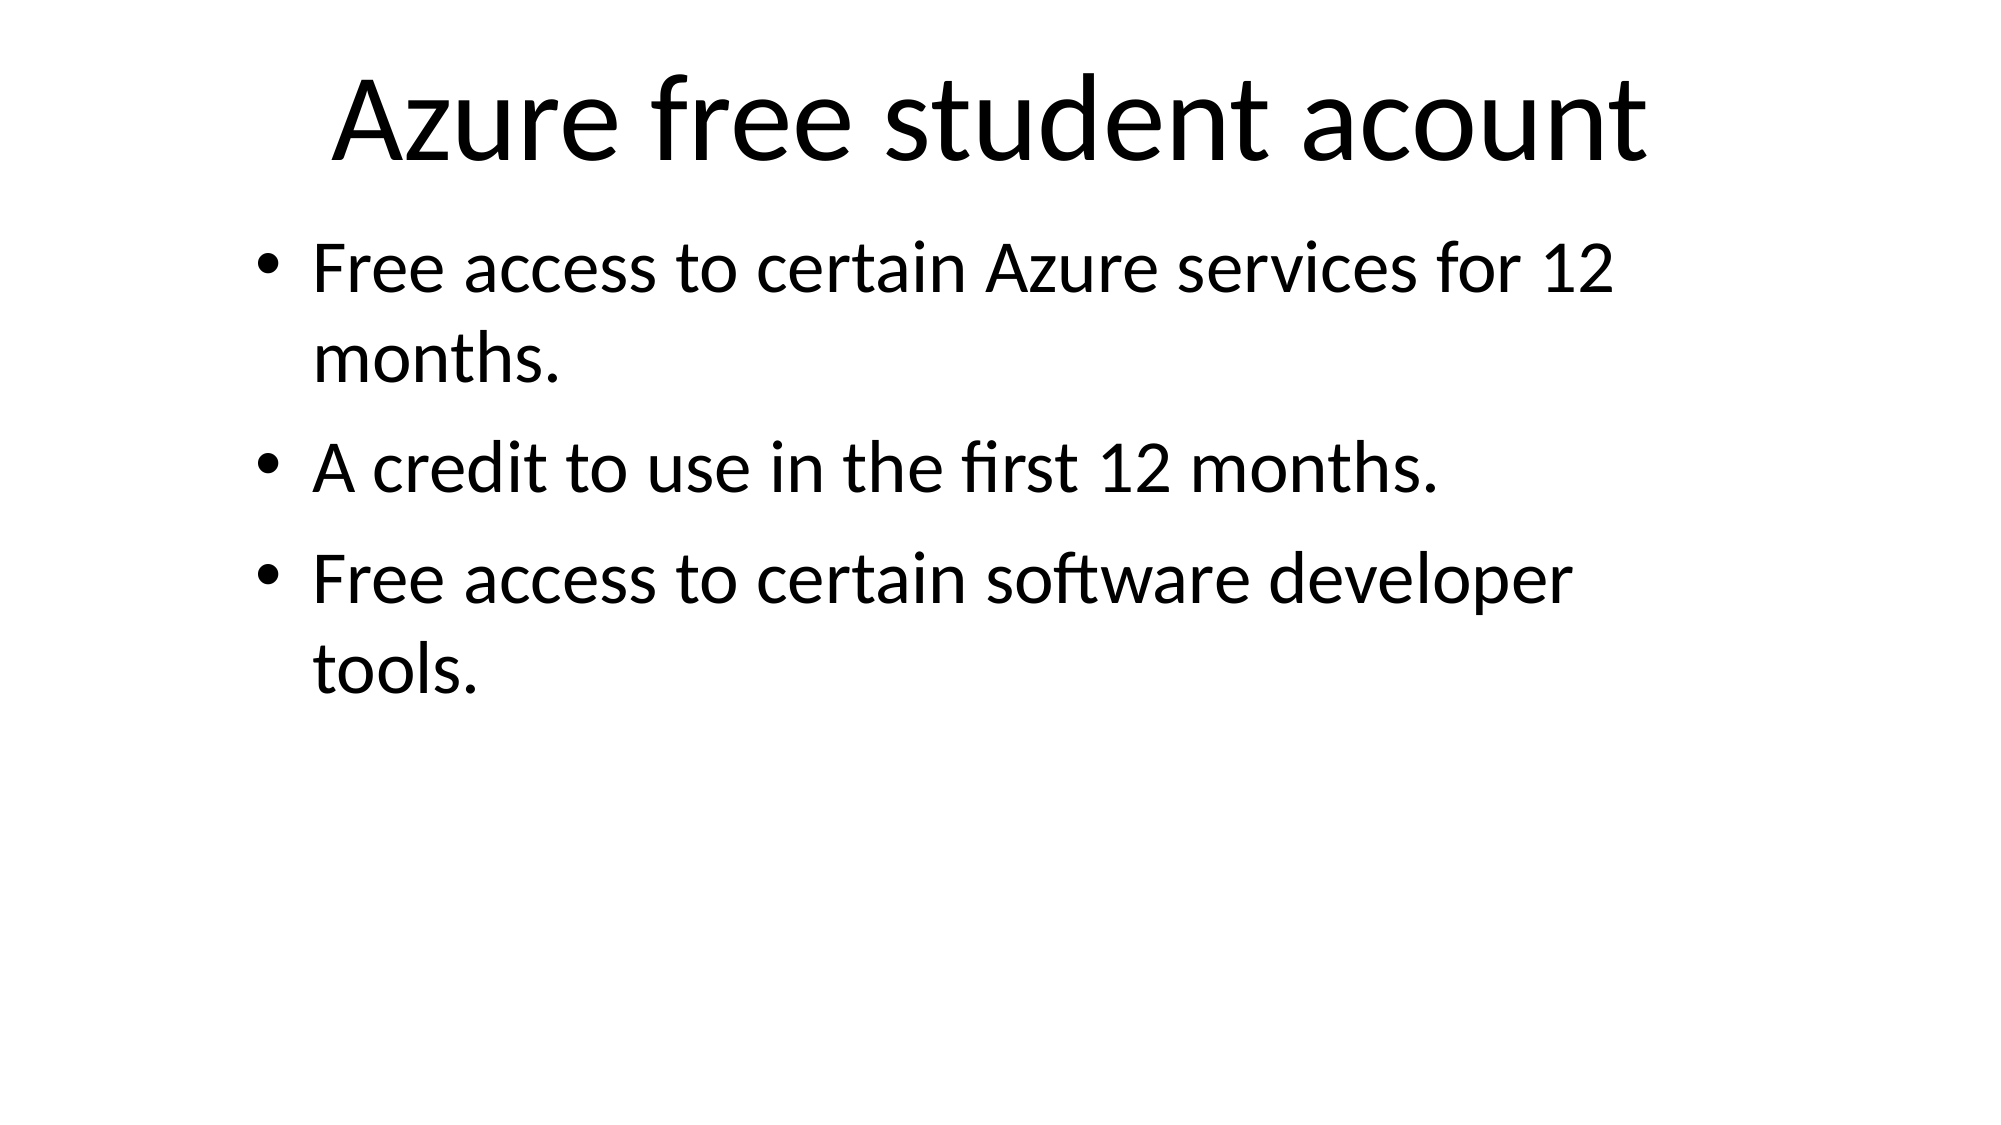

# Azure free student acount
Free access to certain Azure services for 12 months.
A credit to use in the first 12 months.
Free access to certain software developer tools.